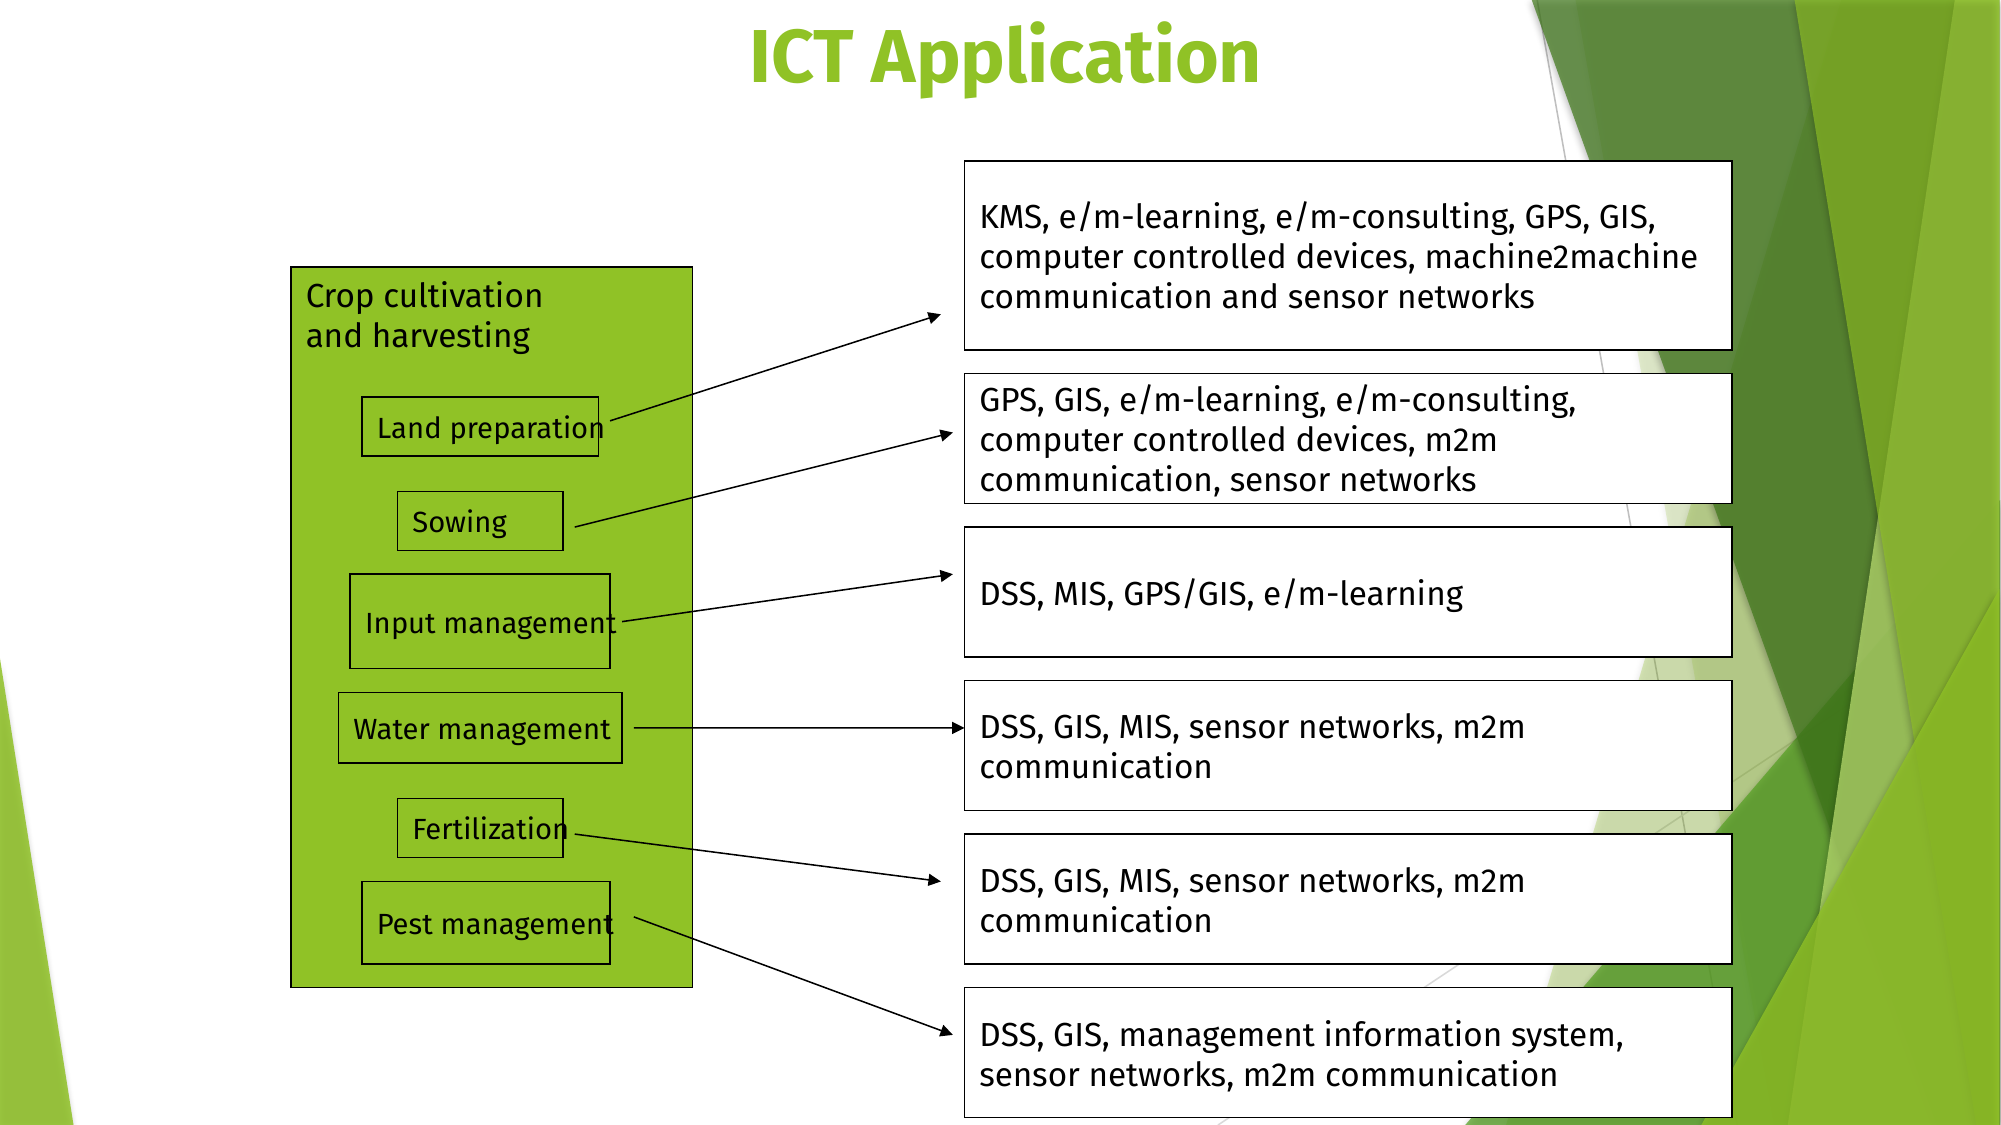

# ICT Application
KMS, e/m-learning, e/m-consulting, GPS, GIS, computer controlled devices, machine2machine communication and sensor networks
Crop cultivation
and harvesting

GPS, GIS, e/m-learning, e/m-consulting, computer controlled devices, m2m communication, sensor networks
Land preparation

Sowing
DSS, MIS, GPS/GIS, e/m-learning
Input management

DSS, GIS, MIS, sensor networks, m2m communication
Water management

Fertilization
DSS, GIS, MIS, sensor networks, m2m communication

Pest management

DSS, GIS, management information system, sensor networks, m2m communication